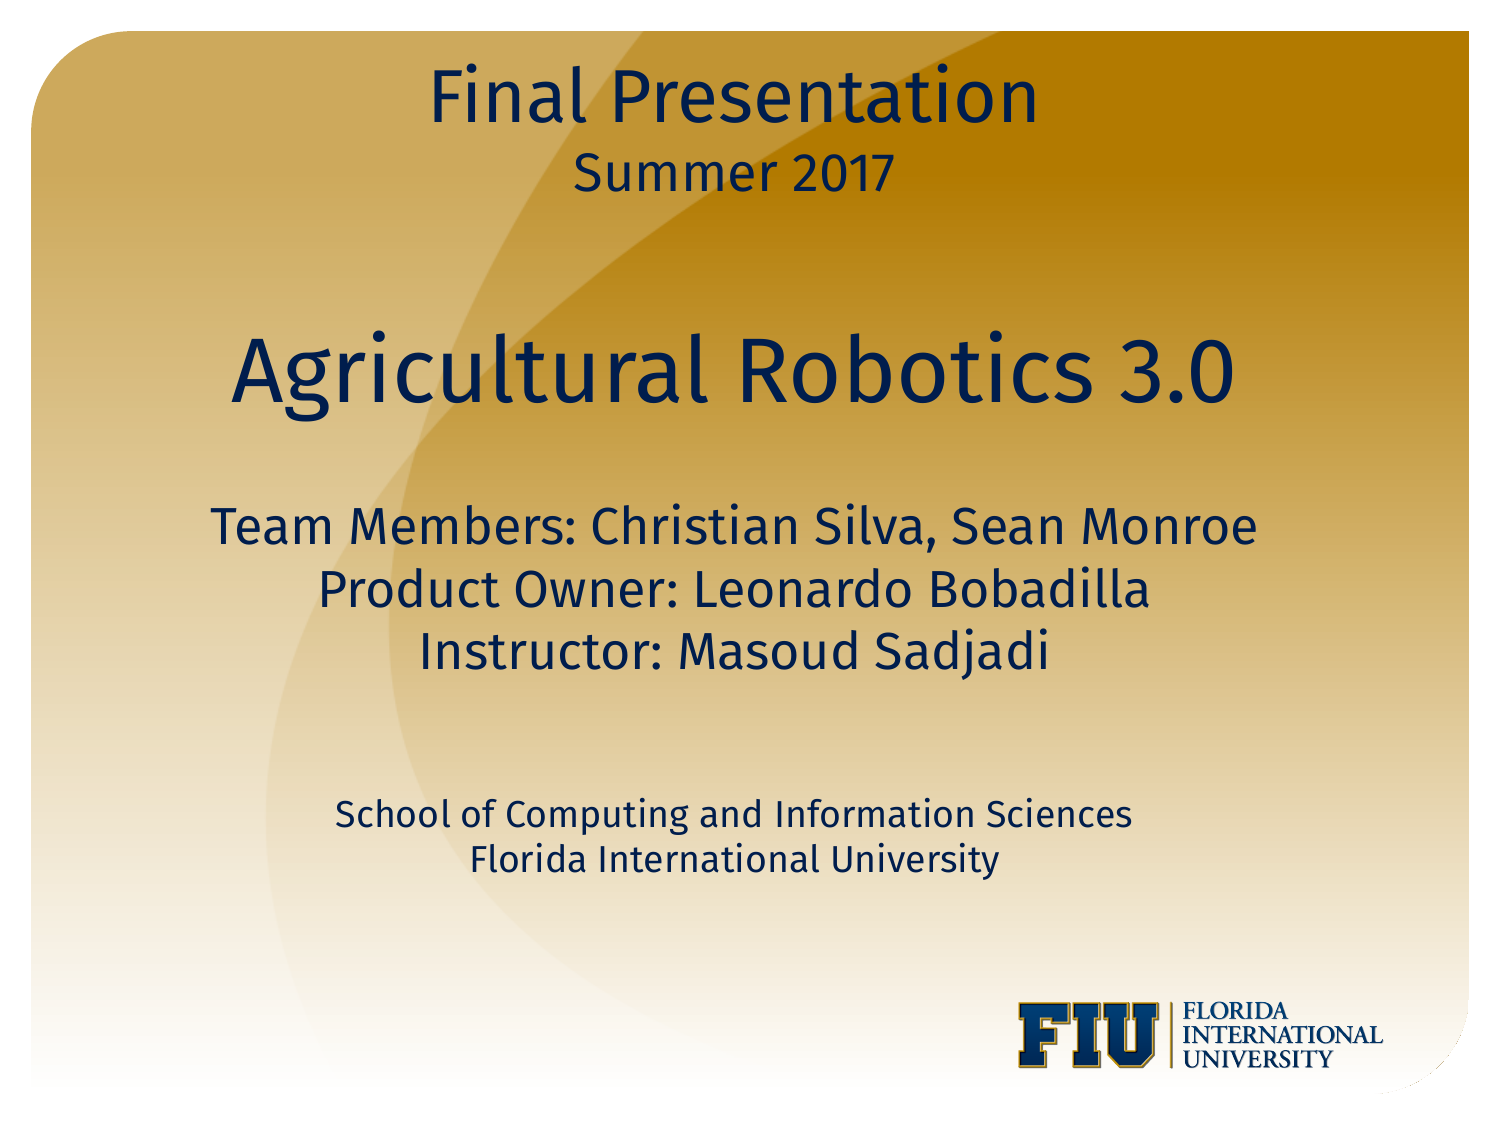

Final Presentation
Summer 2017
# Agricultural Robotics 3.0

Team Members: Christian Silva, Sean Monroe
Product Owner: Leonardo Bobadilla
Instructor: Masoud Sadjadi
School of Computing and Information Sciences
Florida International University